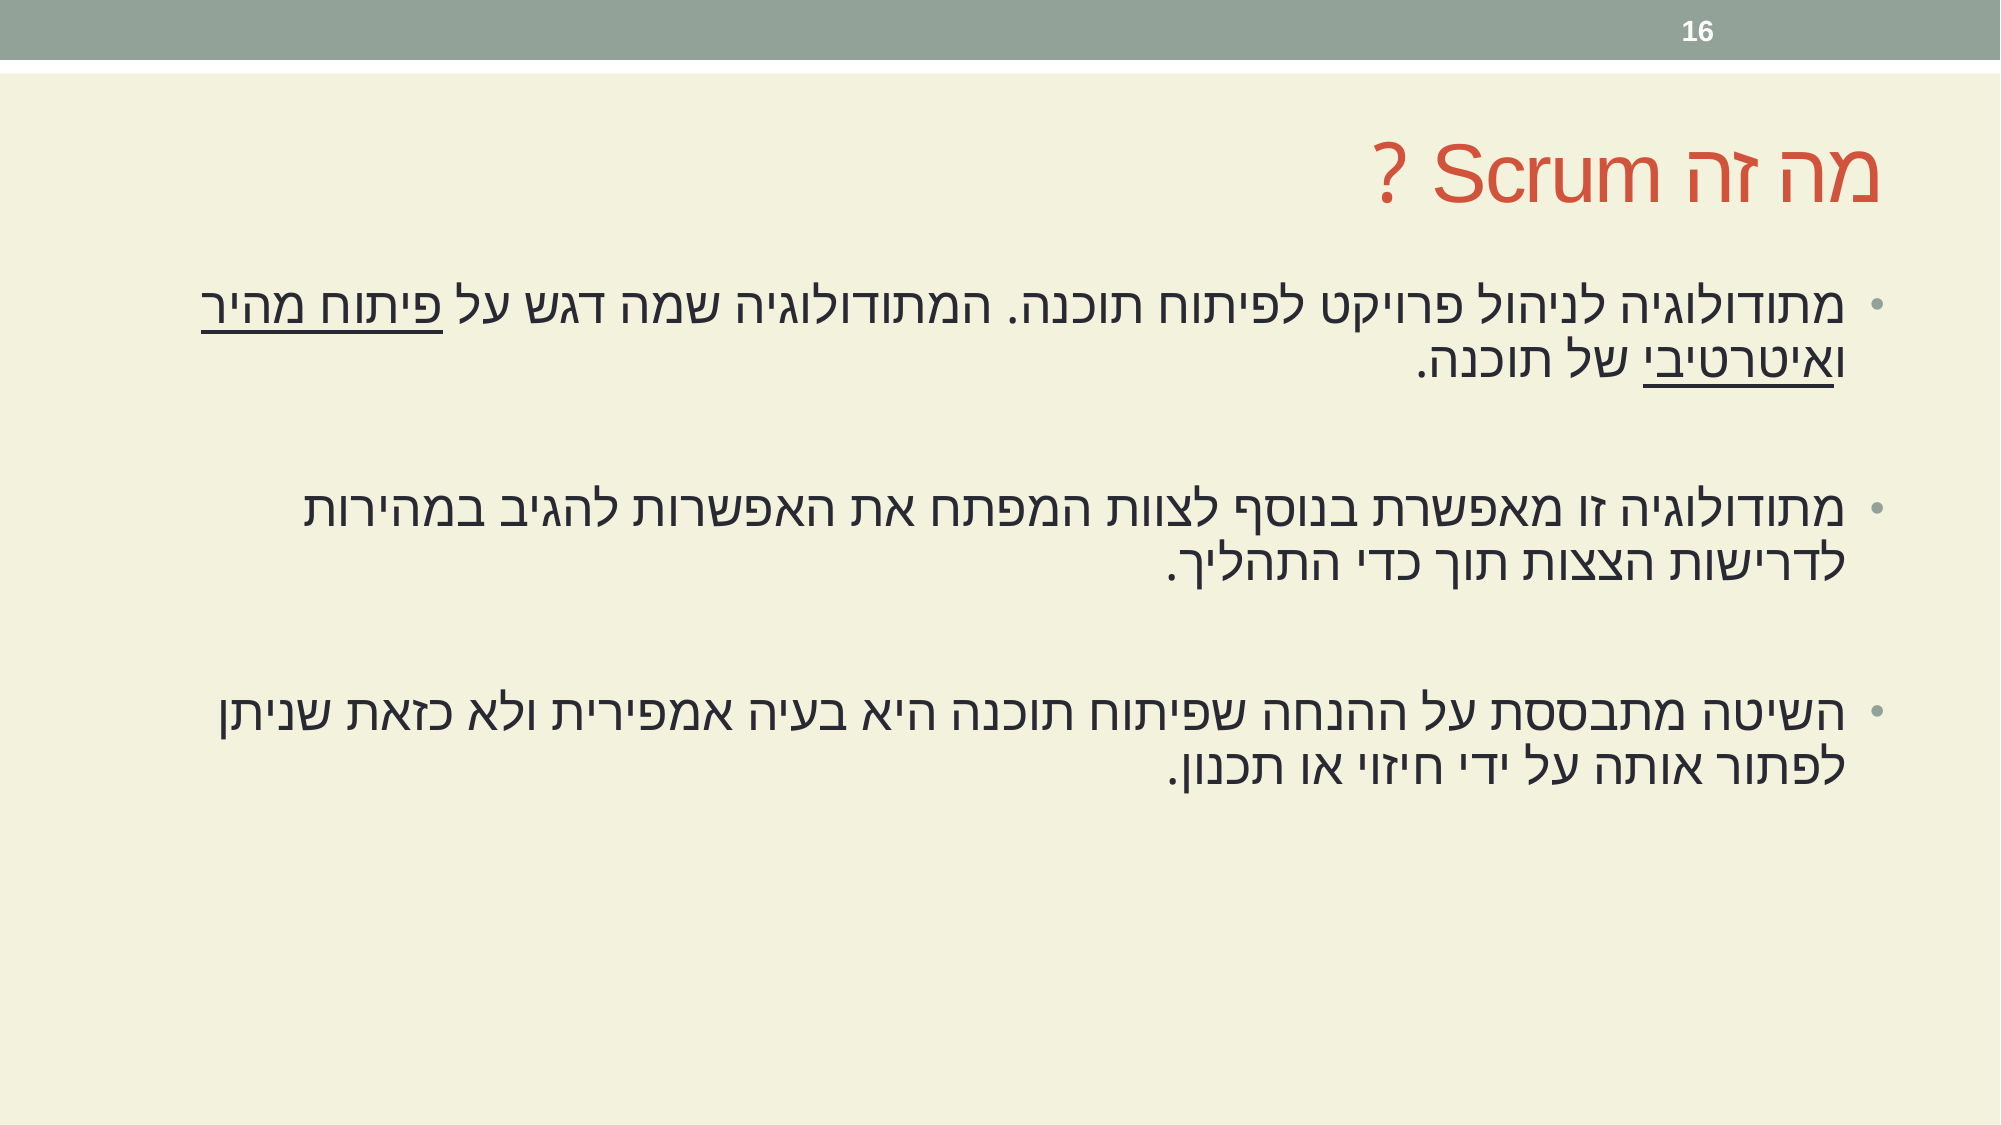

16
# מה זה Scrum ?
מתודולוגיה לניהול פרויקט לפיתוח תוכנה. המתודולוגיה שמה דגש על פיתוח מהיר ואיטרטיבי של תוכנה.

מתודולוגיה זו מאפשרת בנוסף לצוות המפתח את האפשרות להגיב במהירות לדרישות הצצות תוך כדי התהליך.

השיטה מתבססת על ההנחה שפיתוח תוכנה היא בעיה אמפירית ולא כזאת שניתן לפתור אותה על ידי חיזוי או תכנון.